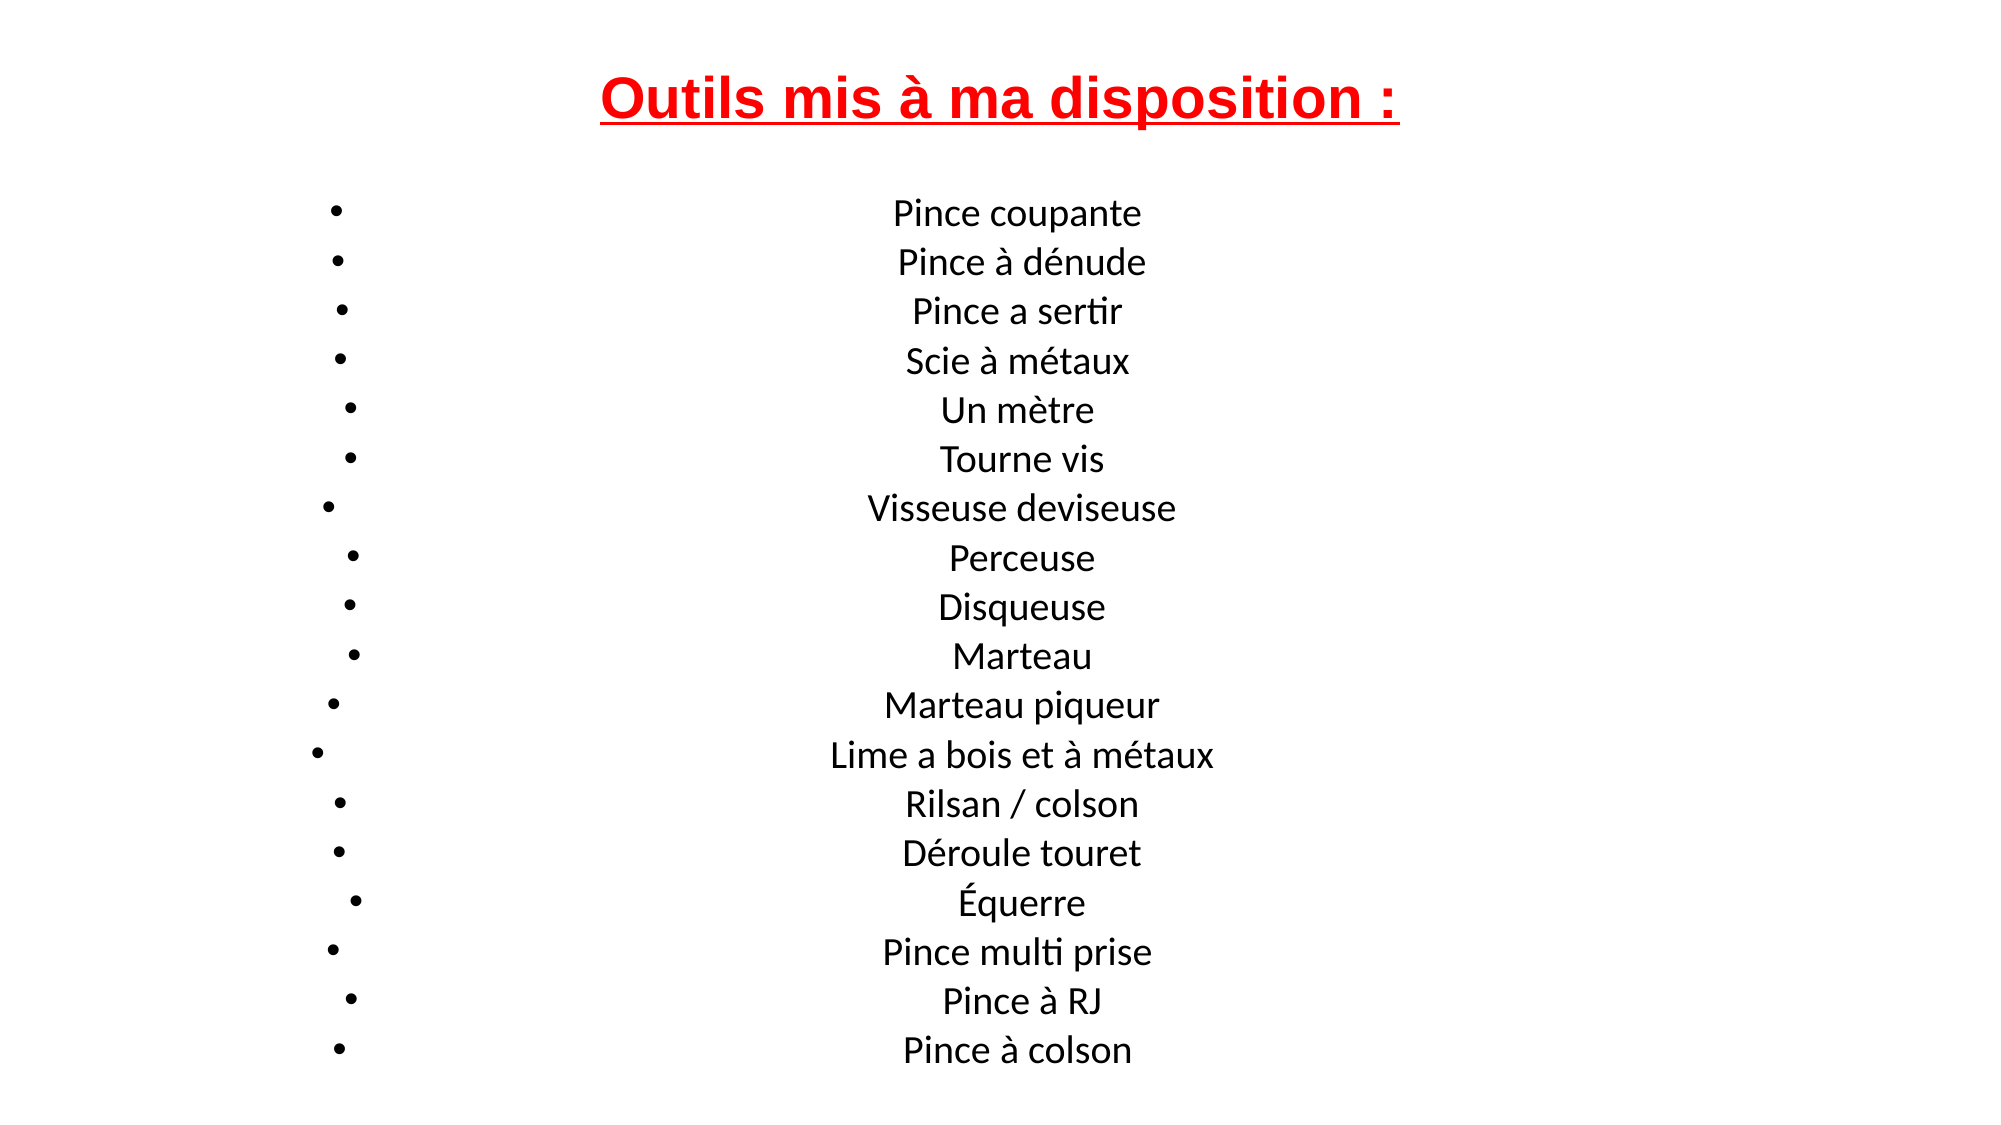

# Outils mis à ma disposition :
Pince coupante
Pince à dénude
Pince a sertir
Scie à métaux
Un mètre
Tourne vis
Visseuse deviseuse
Perceuse
Disqueuse
Marteau
Marteau piqueur
Lime a bois et à métaux
Rilsan / colson
Déroule touret
Équerre
Pince multi prise
Pince à RJ
Pince à colson